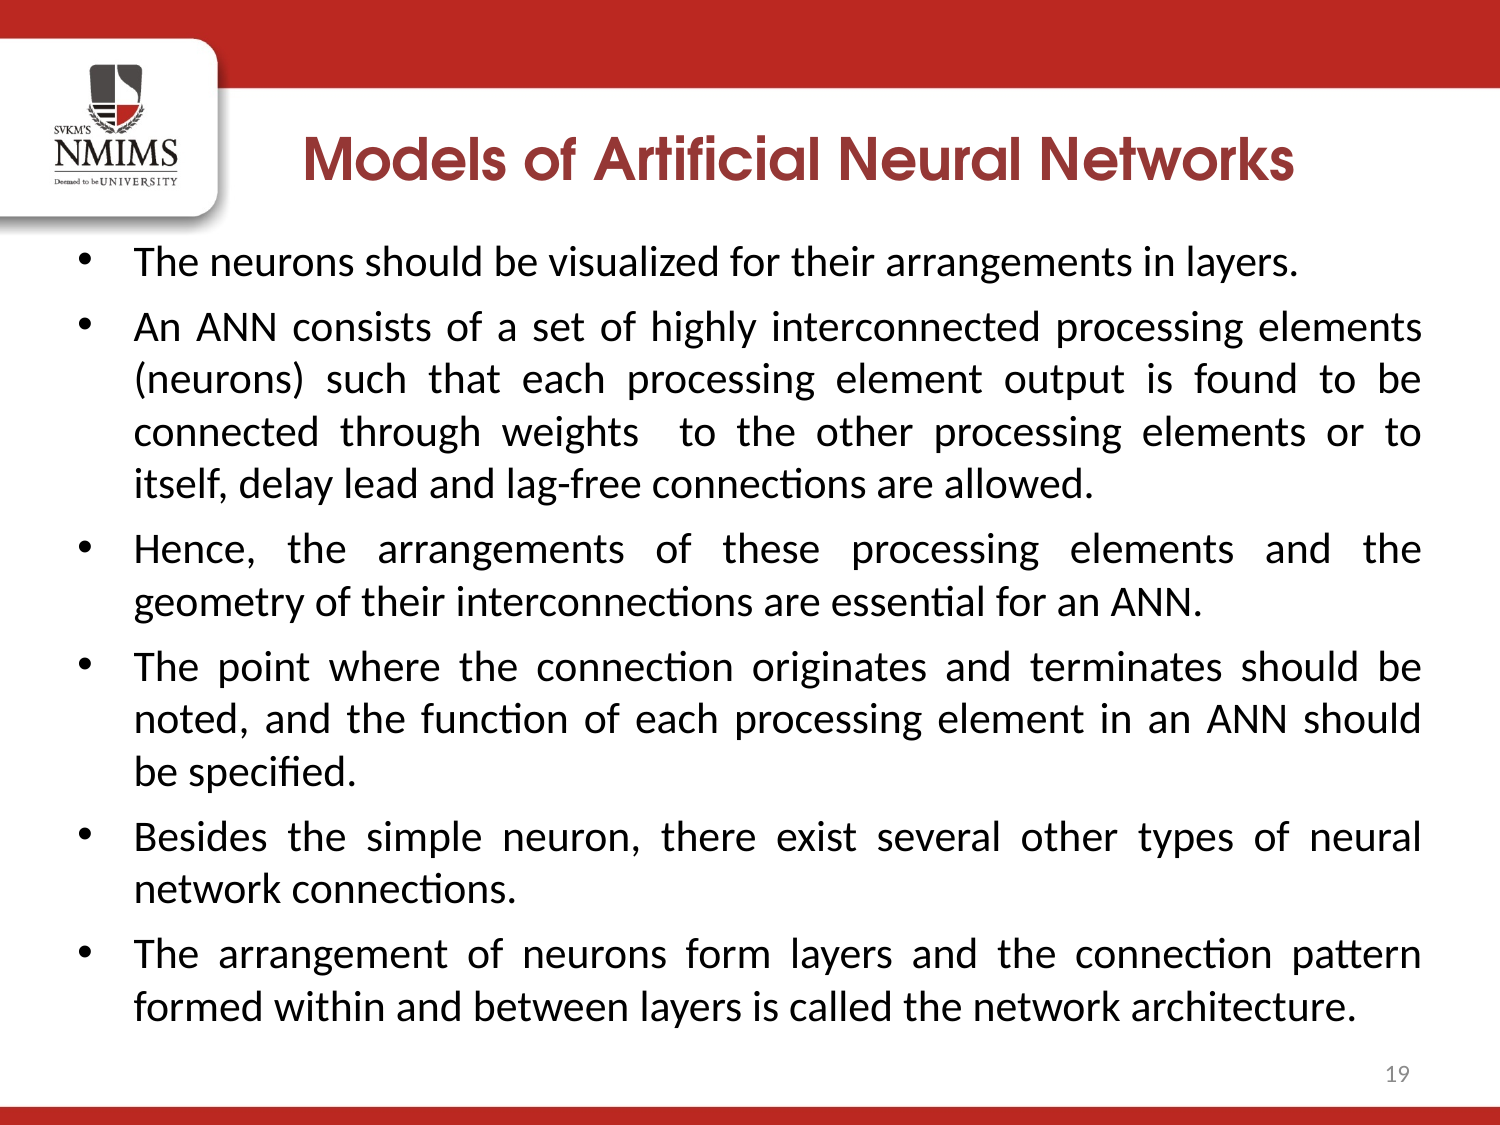

Models of Artificial Neural Networks
The neurons should be visualized for their arrangements in layers.
An ANN consists of a set of highly inter­connected processing elements (neurons) such that each processing element output is found to be connected through weights  to the other processing elements or to itself, delay lead and lag-free connections are allowed.
Hence, the arrangements of these processing elements and the geometry of their interconnections are essential for an ANN.
The point where the connection originates and terminates should be noted, and the function of each processing element in an ANN should be specified.
Besides the simple neuron, there exist several other types of neural network connections.
The arrangement of neurons form layers and the connection pattern formed within and between layers is called the network architecture.
19